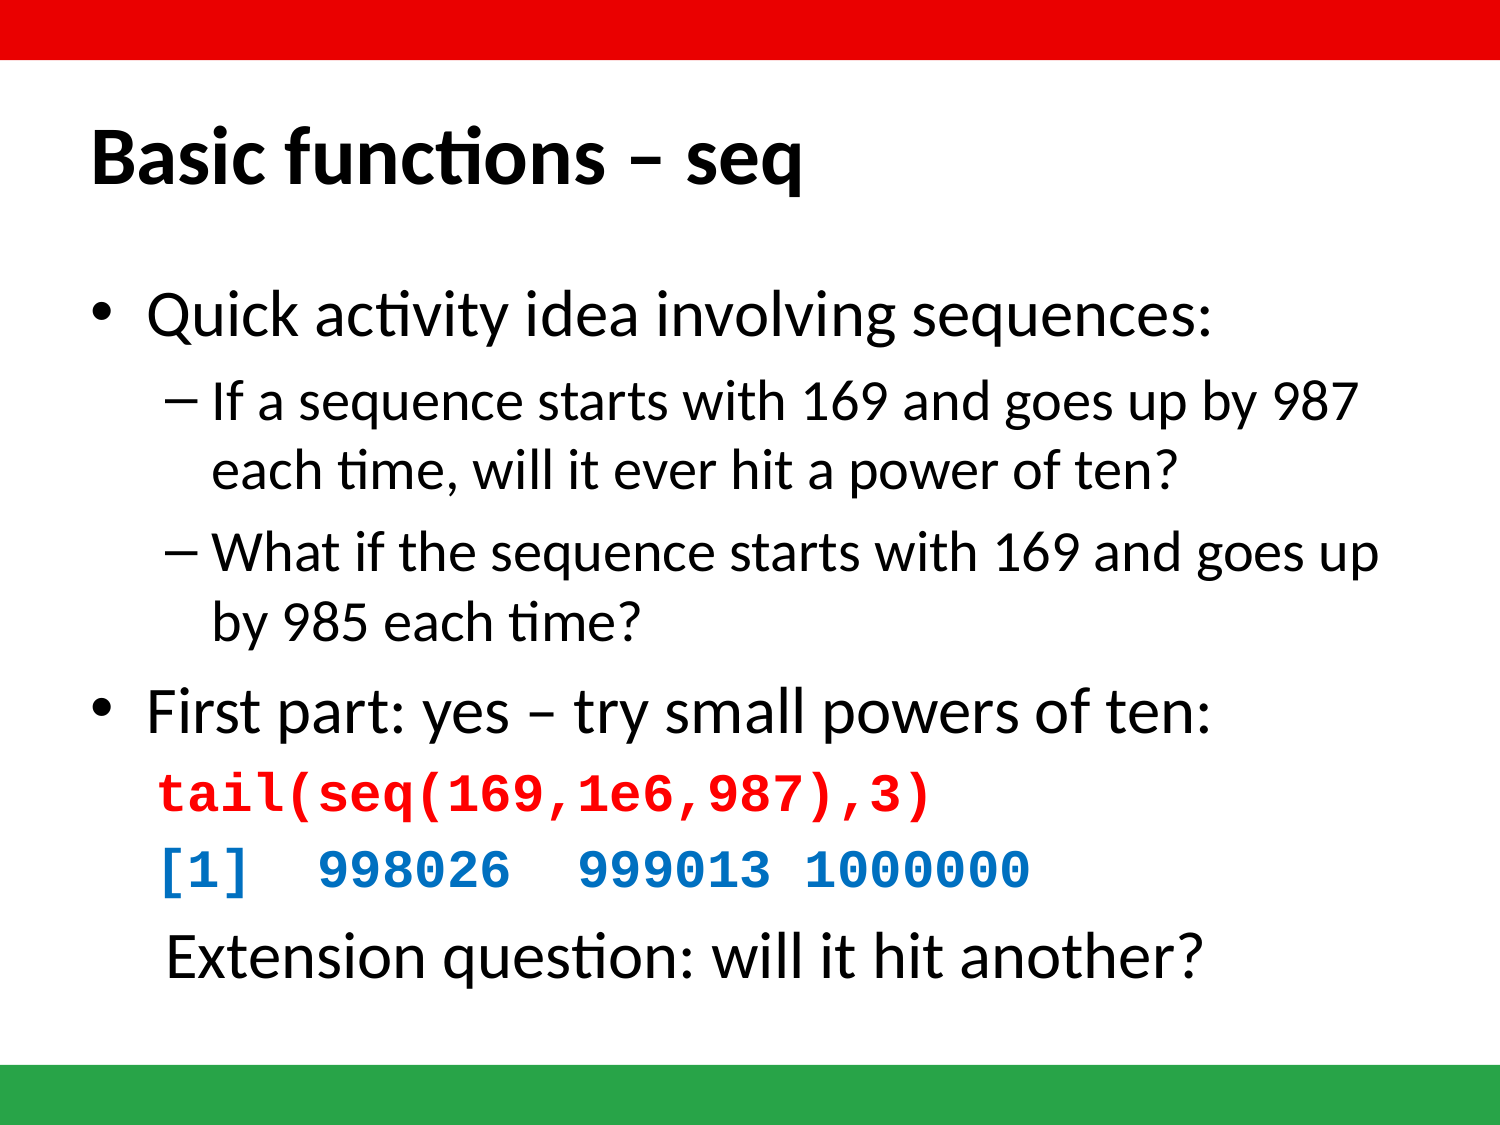

# Basic functions – seq
Quick activity idea involving sequences:
If a sequence starts with 169 and goes up by 987 each time, will it ever hit a power of ten?
What if the sequence starts with 169 and goes up by 985 each time?
First part: yes – try small powers of ten:
  tail(seq(169,1e6,987),3)
  [1]  998026  999013 1000000
Extension question: will it hit another?